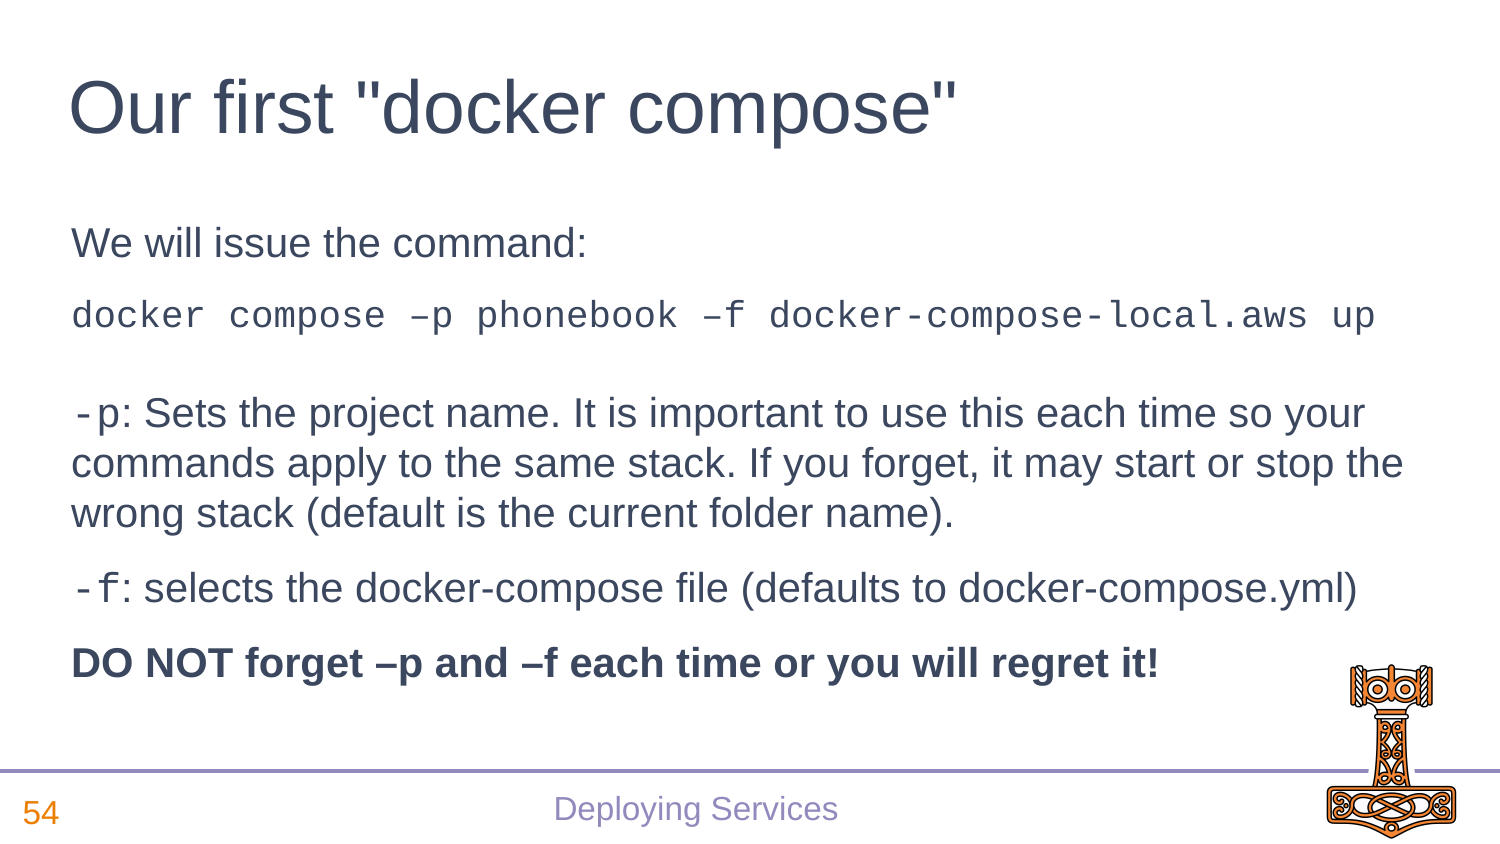

# Our first "docker compose"
We will issue the command:
docker compose –p phonebook –f docker-compose-local.aws up
-p: Sets the project name. It is important to use this each time so your commands apply to the same stack. If you forget, it may start or stop the wrong stack (default is the current folder name).
-f: selects the docker-compose file (defaults to docker-compose.yml)
DO NOT forget –p and –f each time or you will regret it!